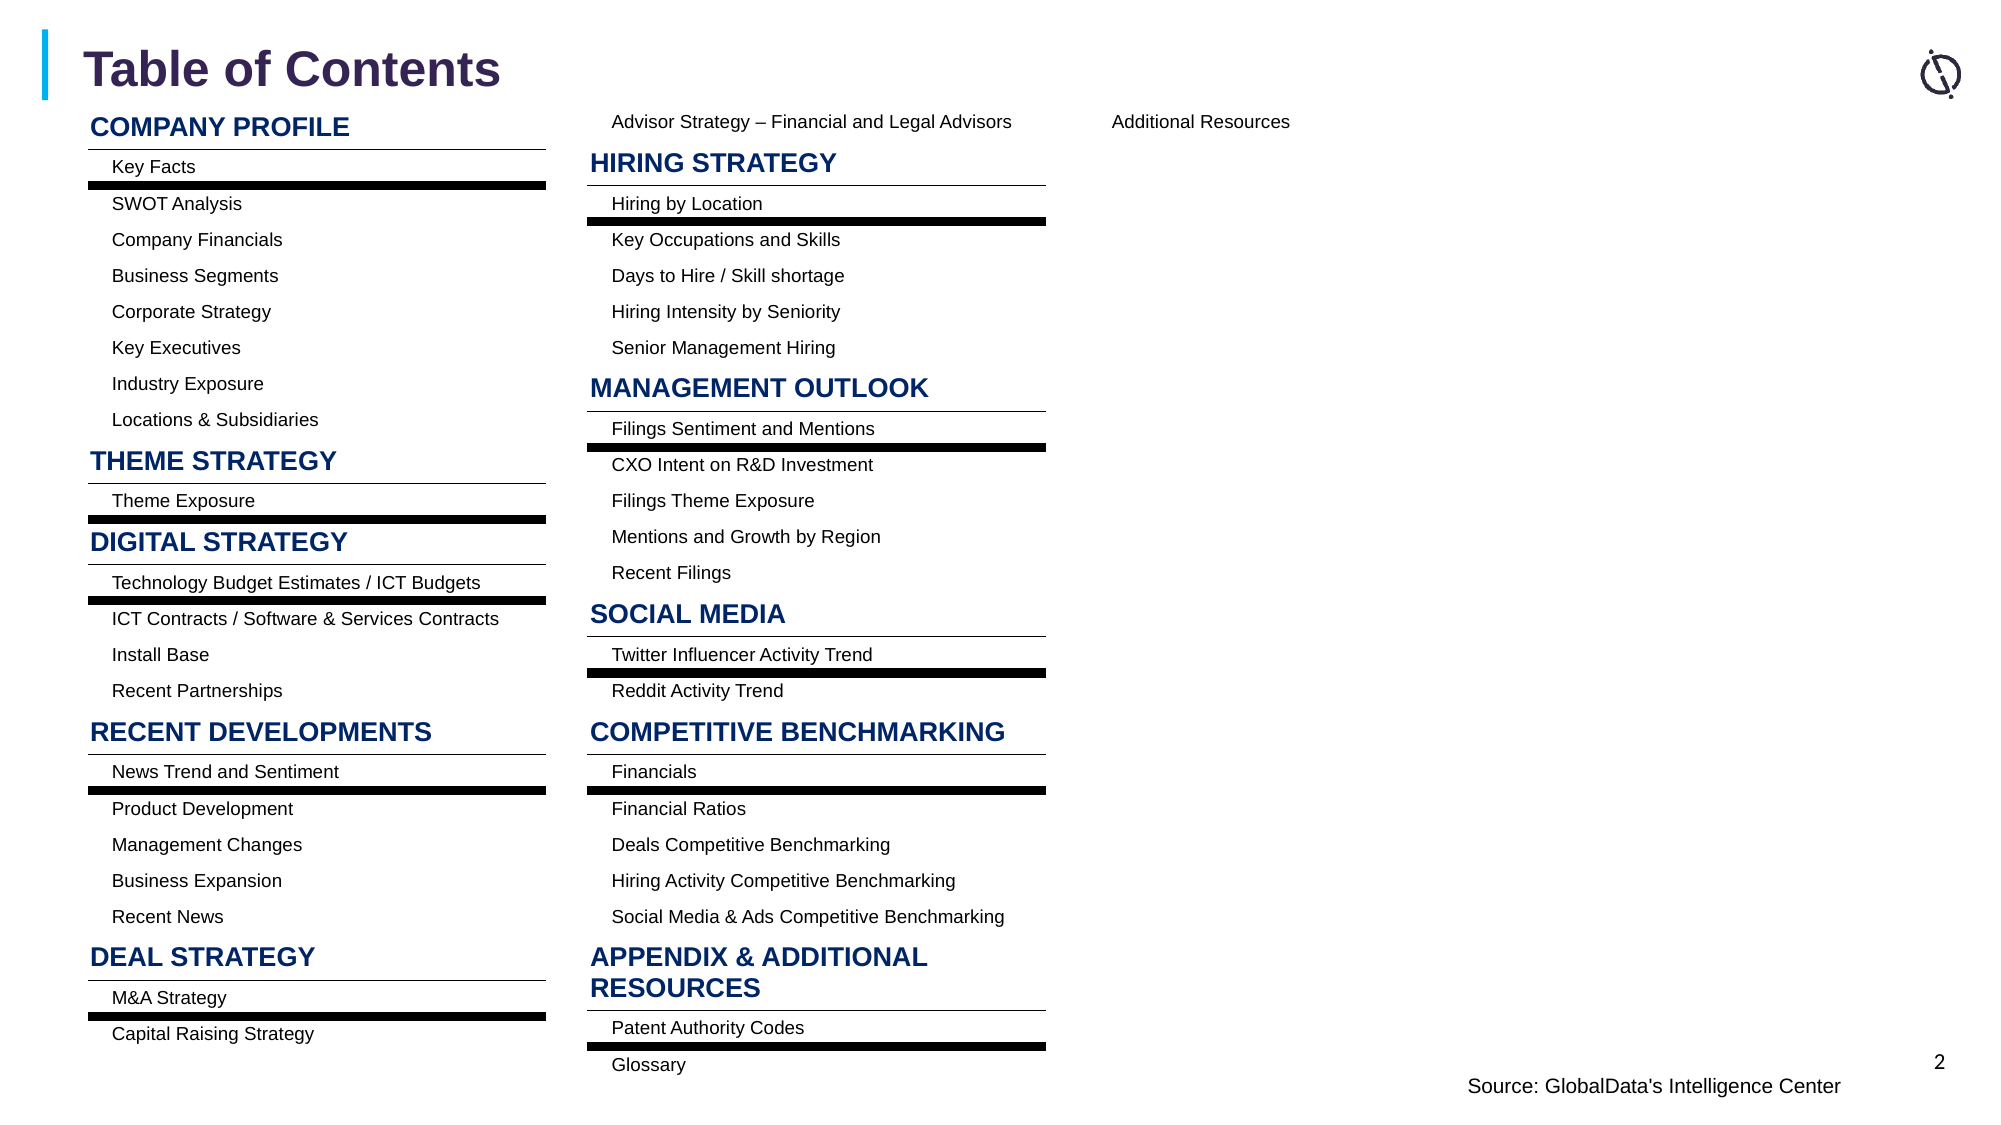

Table of Contents
| COMPANY PROFILE |
| --- |
| Key Facts |
| SWOT Analysis |
| Company Financials |
| Business Segments |
| Corporate Strategy |
| Key Executives |
| Industry Exposure |
| Locations & Subsidiaries |
| THEME STRATEGY |
| Theme Exposure |
| DIGITAL STRATEGY |
| Technology Budget Estimates / ICT Budgets |
| ICT Contracts / Software & Services Contracts |
| Install Base |
| Recent Partnerships |
| RECENT DEVELOPMENTS |
| News Trend and Sentiment |
| Product Development |
| Management Changes |
| Business Expansion |
| Recent News |
| DEAL STRATEGY |
| M&A Strategy |
| Capital Raising Strategy |
| Advisor Strategy – Financial and Legal Advisors |
| --- |
| HIRING STRATEGY |
| Hiring by Location |
| Key Occupations and Skills |
| Days to Hire / Skill shortage |
| Hiring Intensity by Seniority |
| Senior Management Hiring |
| MANAGEMENT OUTLOOK |
| Filings Sentiment and Mentions |
| CXO Intent on R&D Investment |
| Filings Theme Exposure |
| Mentions and Growth by Region |
| Recent Filings |
| SOCIAL MEDIA |
| Twitter Influencer Activity Trend |
| Reddit Activity Trend |
| COMPETITIVE BENCHMARKING |
| Financials |
| Financial Ratios |
| Deals Competitive Benchmarking |
| Hiring Activity Competitive Benchmarking |
| Social Media & Ads Competitive Benchmarking |
| APPENDIX & ADDITIONAL RESOURCES |
| Patent Authority Codes​ |
| Glossary |
| Additional Resources |
| --- |